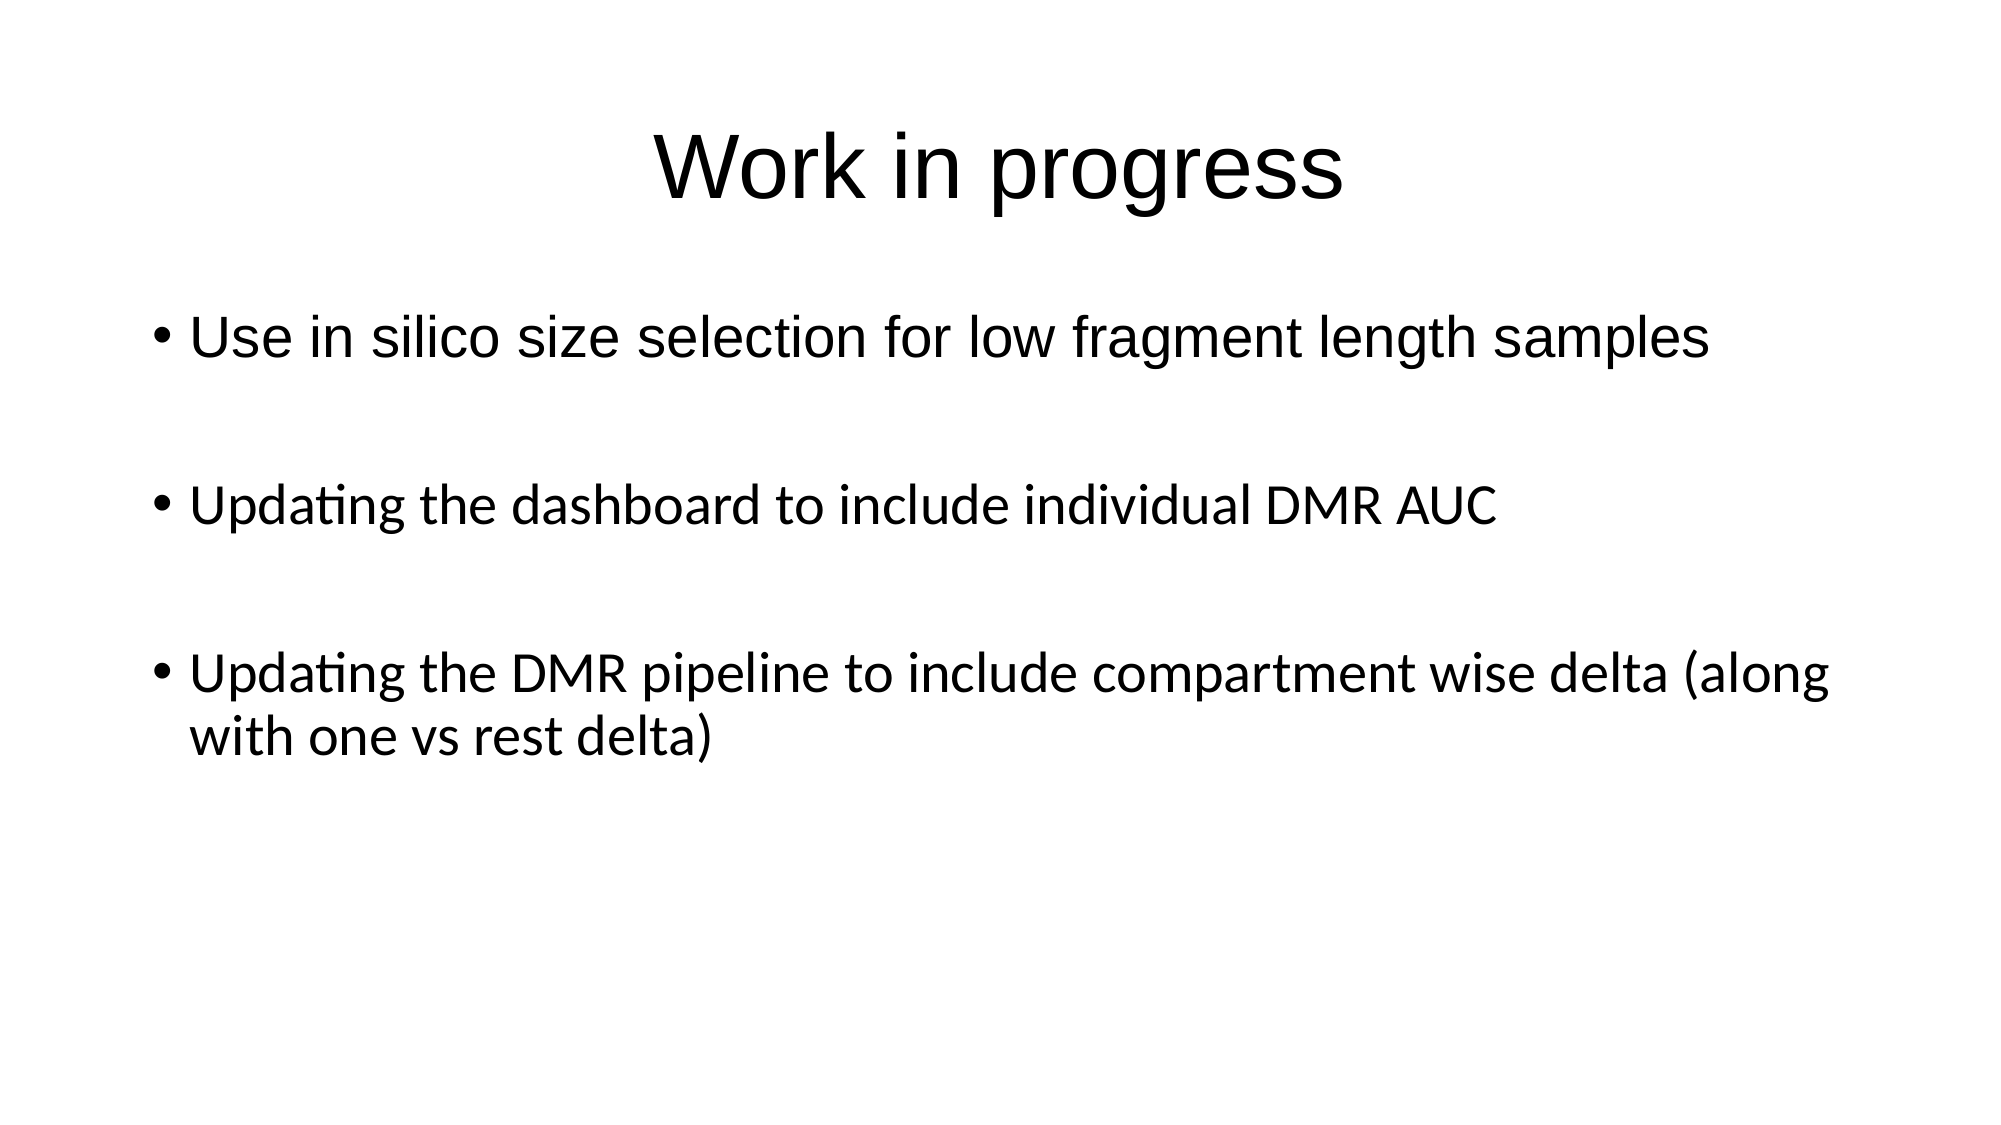

# Work in progress
Use in silico size selection for low fragment length samples

Updating the dashboard to include individual DMR AUC

Updating the DMR pipeline to include compartment wise delta (along with one vs rest delta)